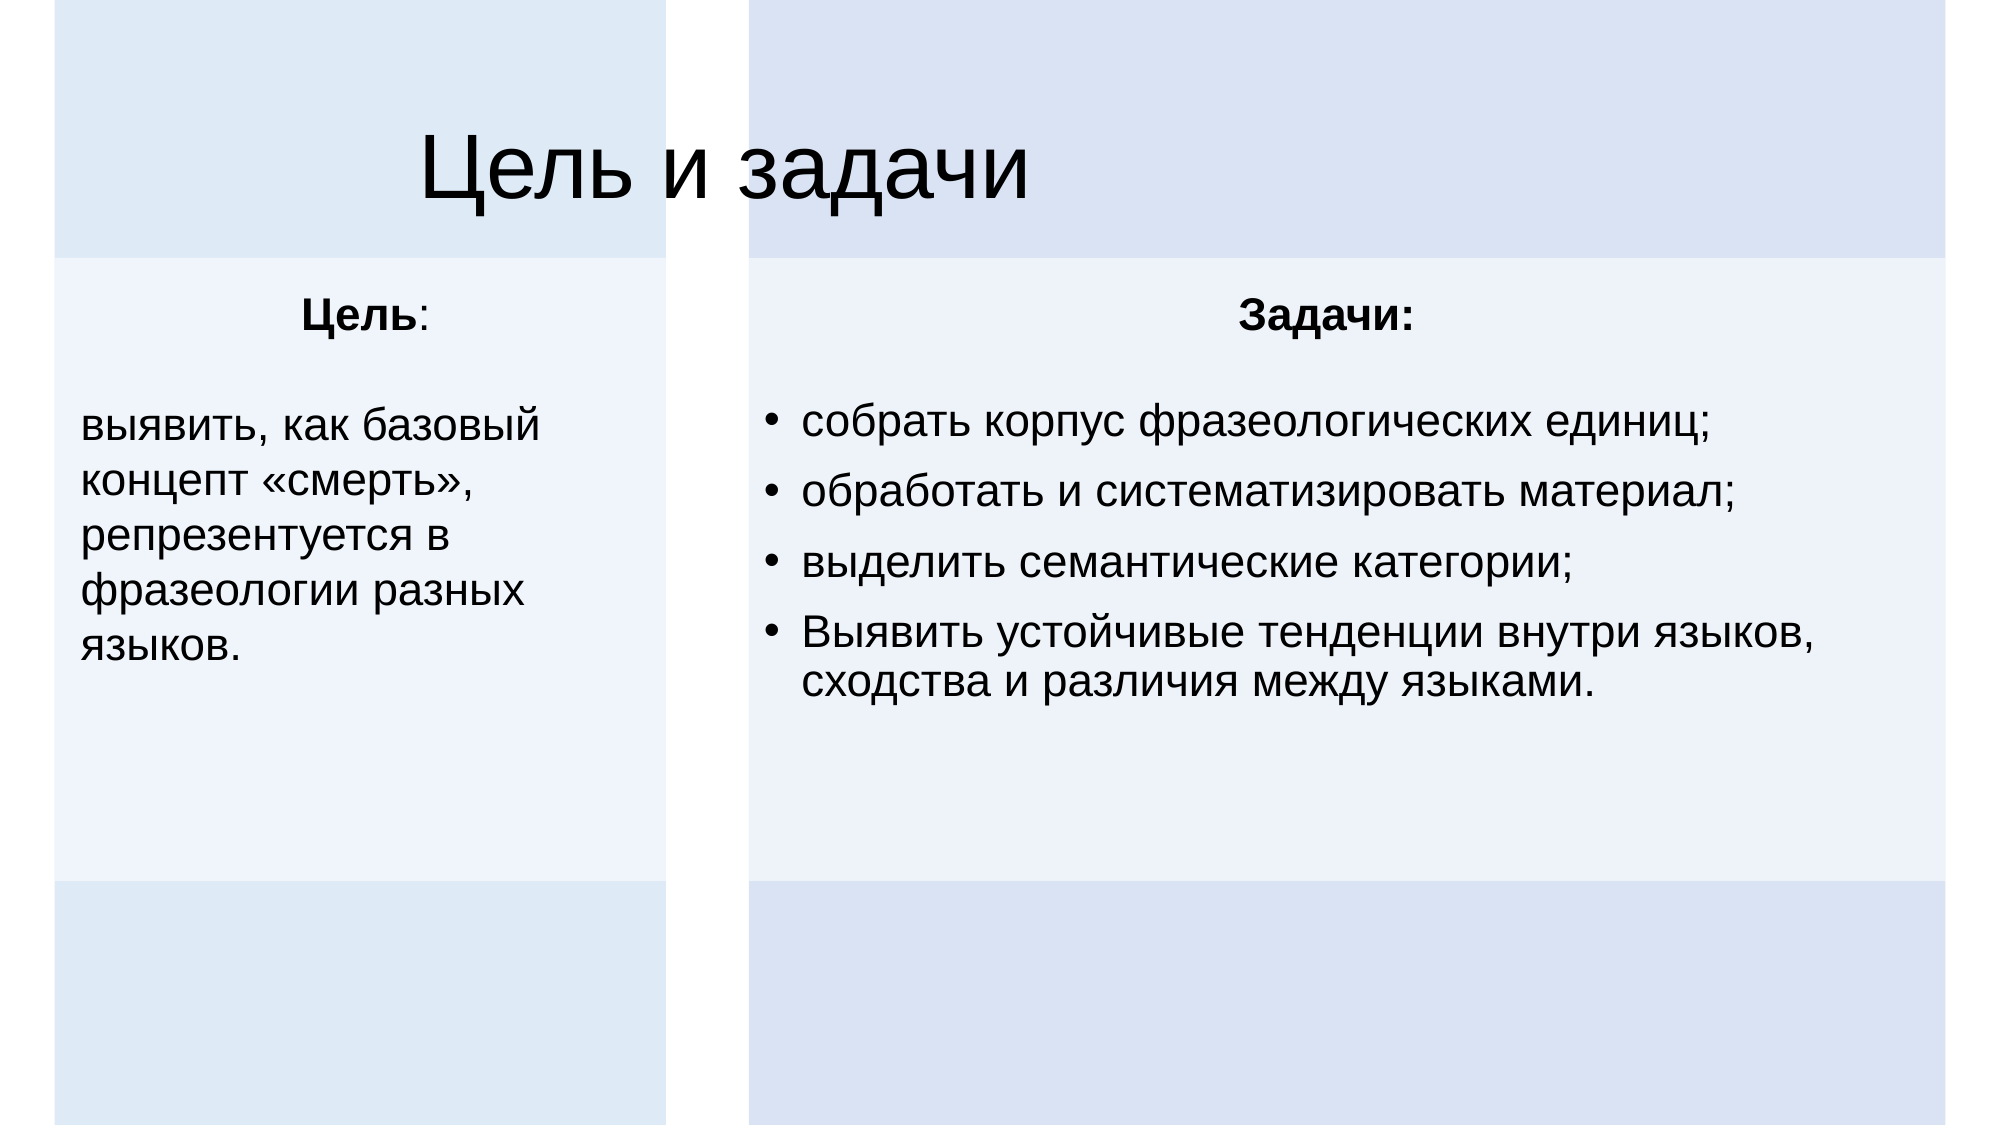

# Цель и задачи

Цель:

выявить, как базовый концепт «смерть», репрезентуется в фразеологии разных языков.
Задачи:
собрать корпус фразеологических единиц;
обработать и систематизировать материал;
выделить семантические категории;
Выявить устойчивые тенденции внутри языков, сходства и различия между языками.